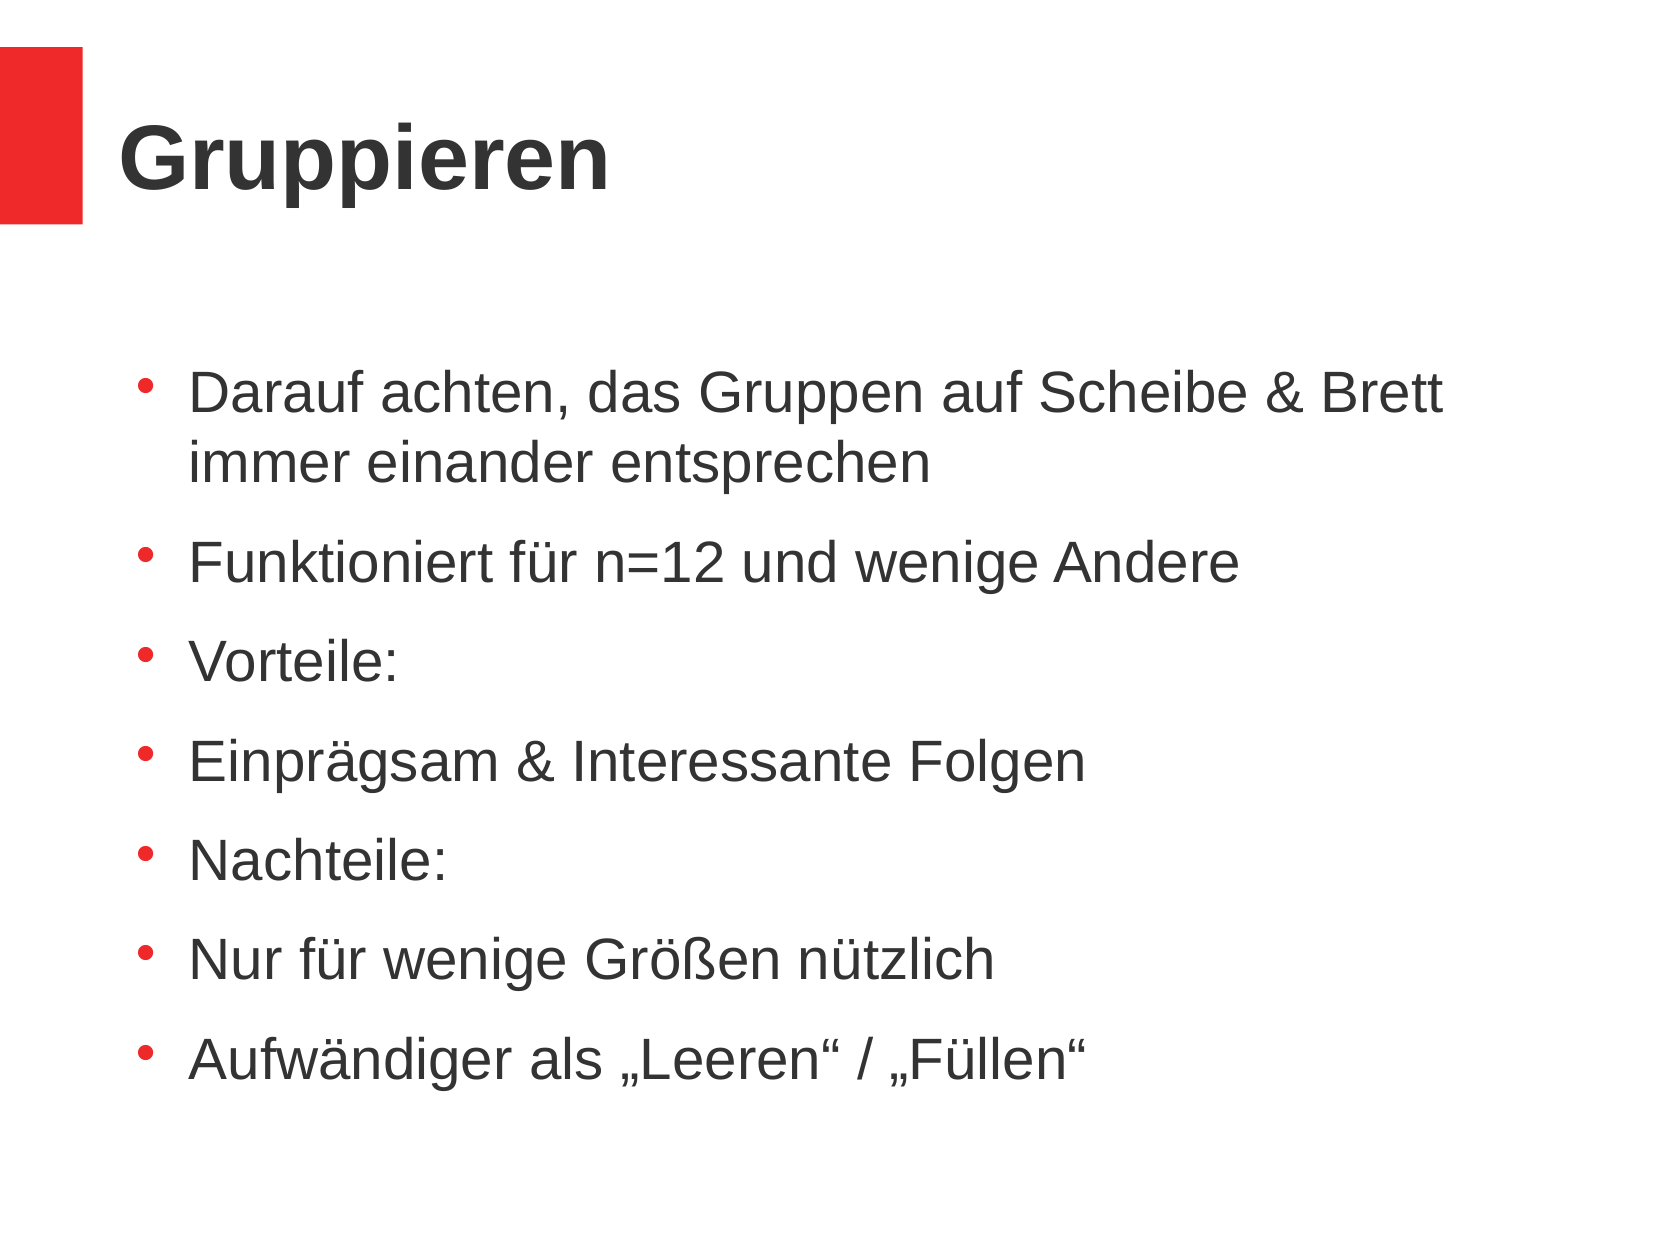

Gruppieren
Darauf achten, das Gruppen auf Scheibe & Brett immer einander entsprechen
Funktioniert für n=12 und wenige Andere
Vorteile:
Einprägsam & Interessante Folgen
Nachteile:
Nur für wenige Größen nützlich
Aufwändiger als „Leeren“ / „Füllen“